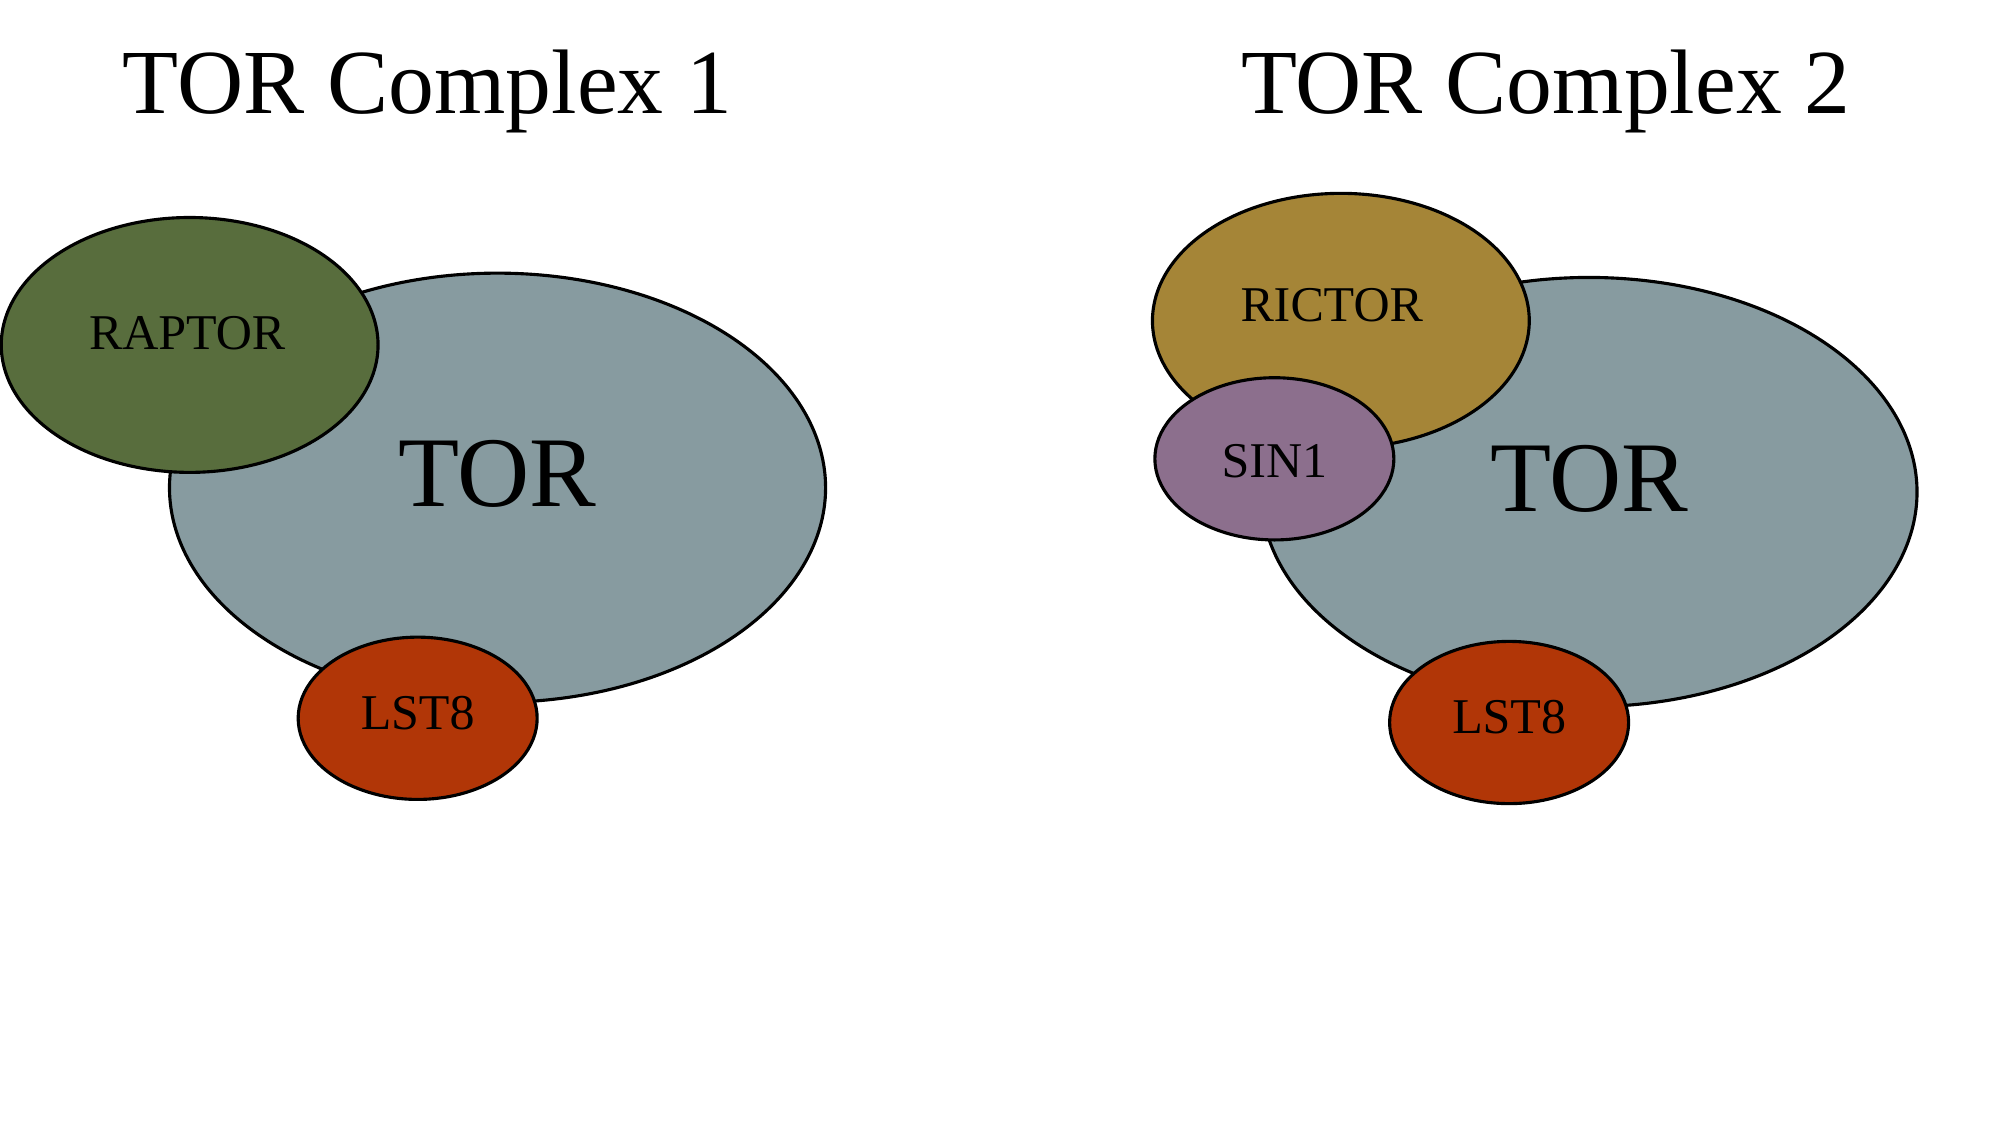

TOR Complex 2
TOR Complex 1

RICTOR

RAPTOR

TOR
TOR
SIN1

LST8
LST8